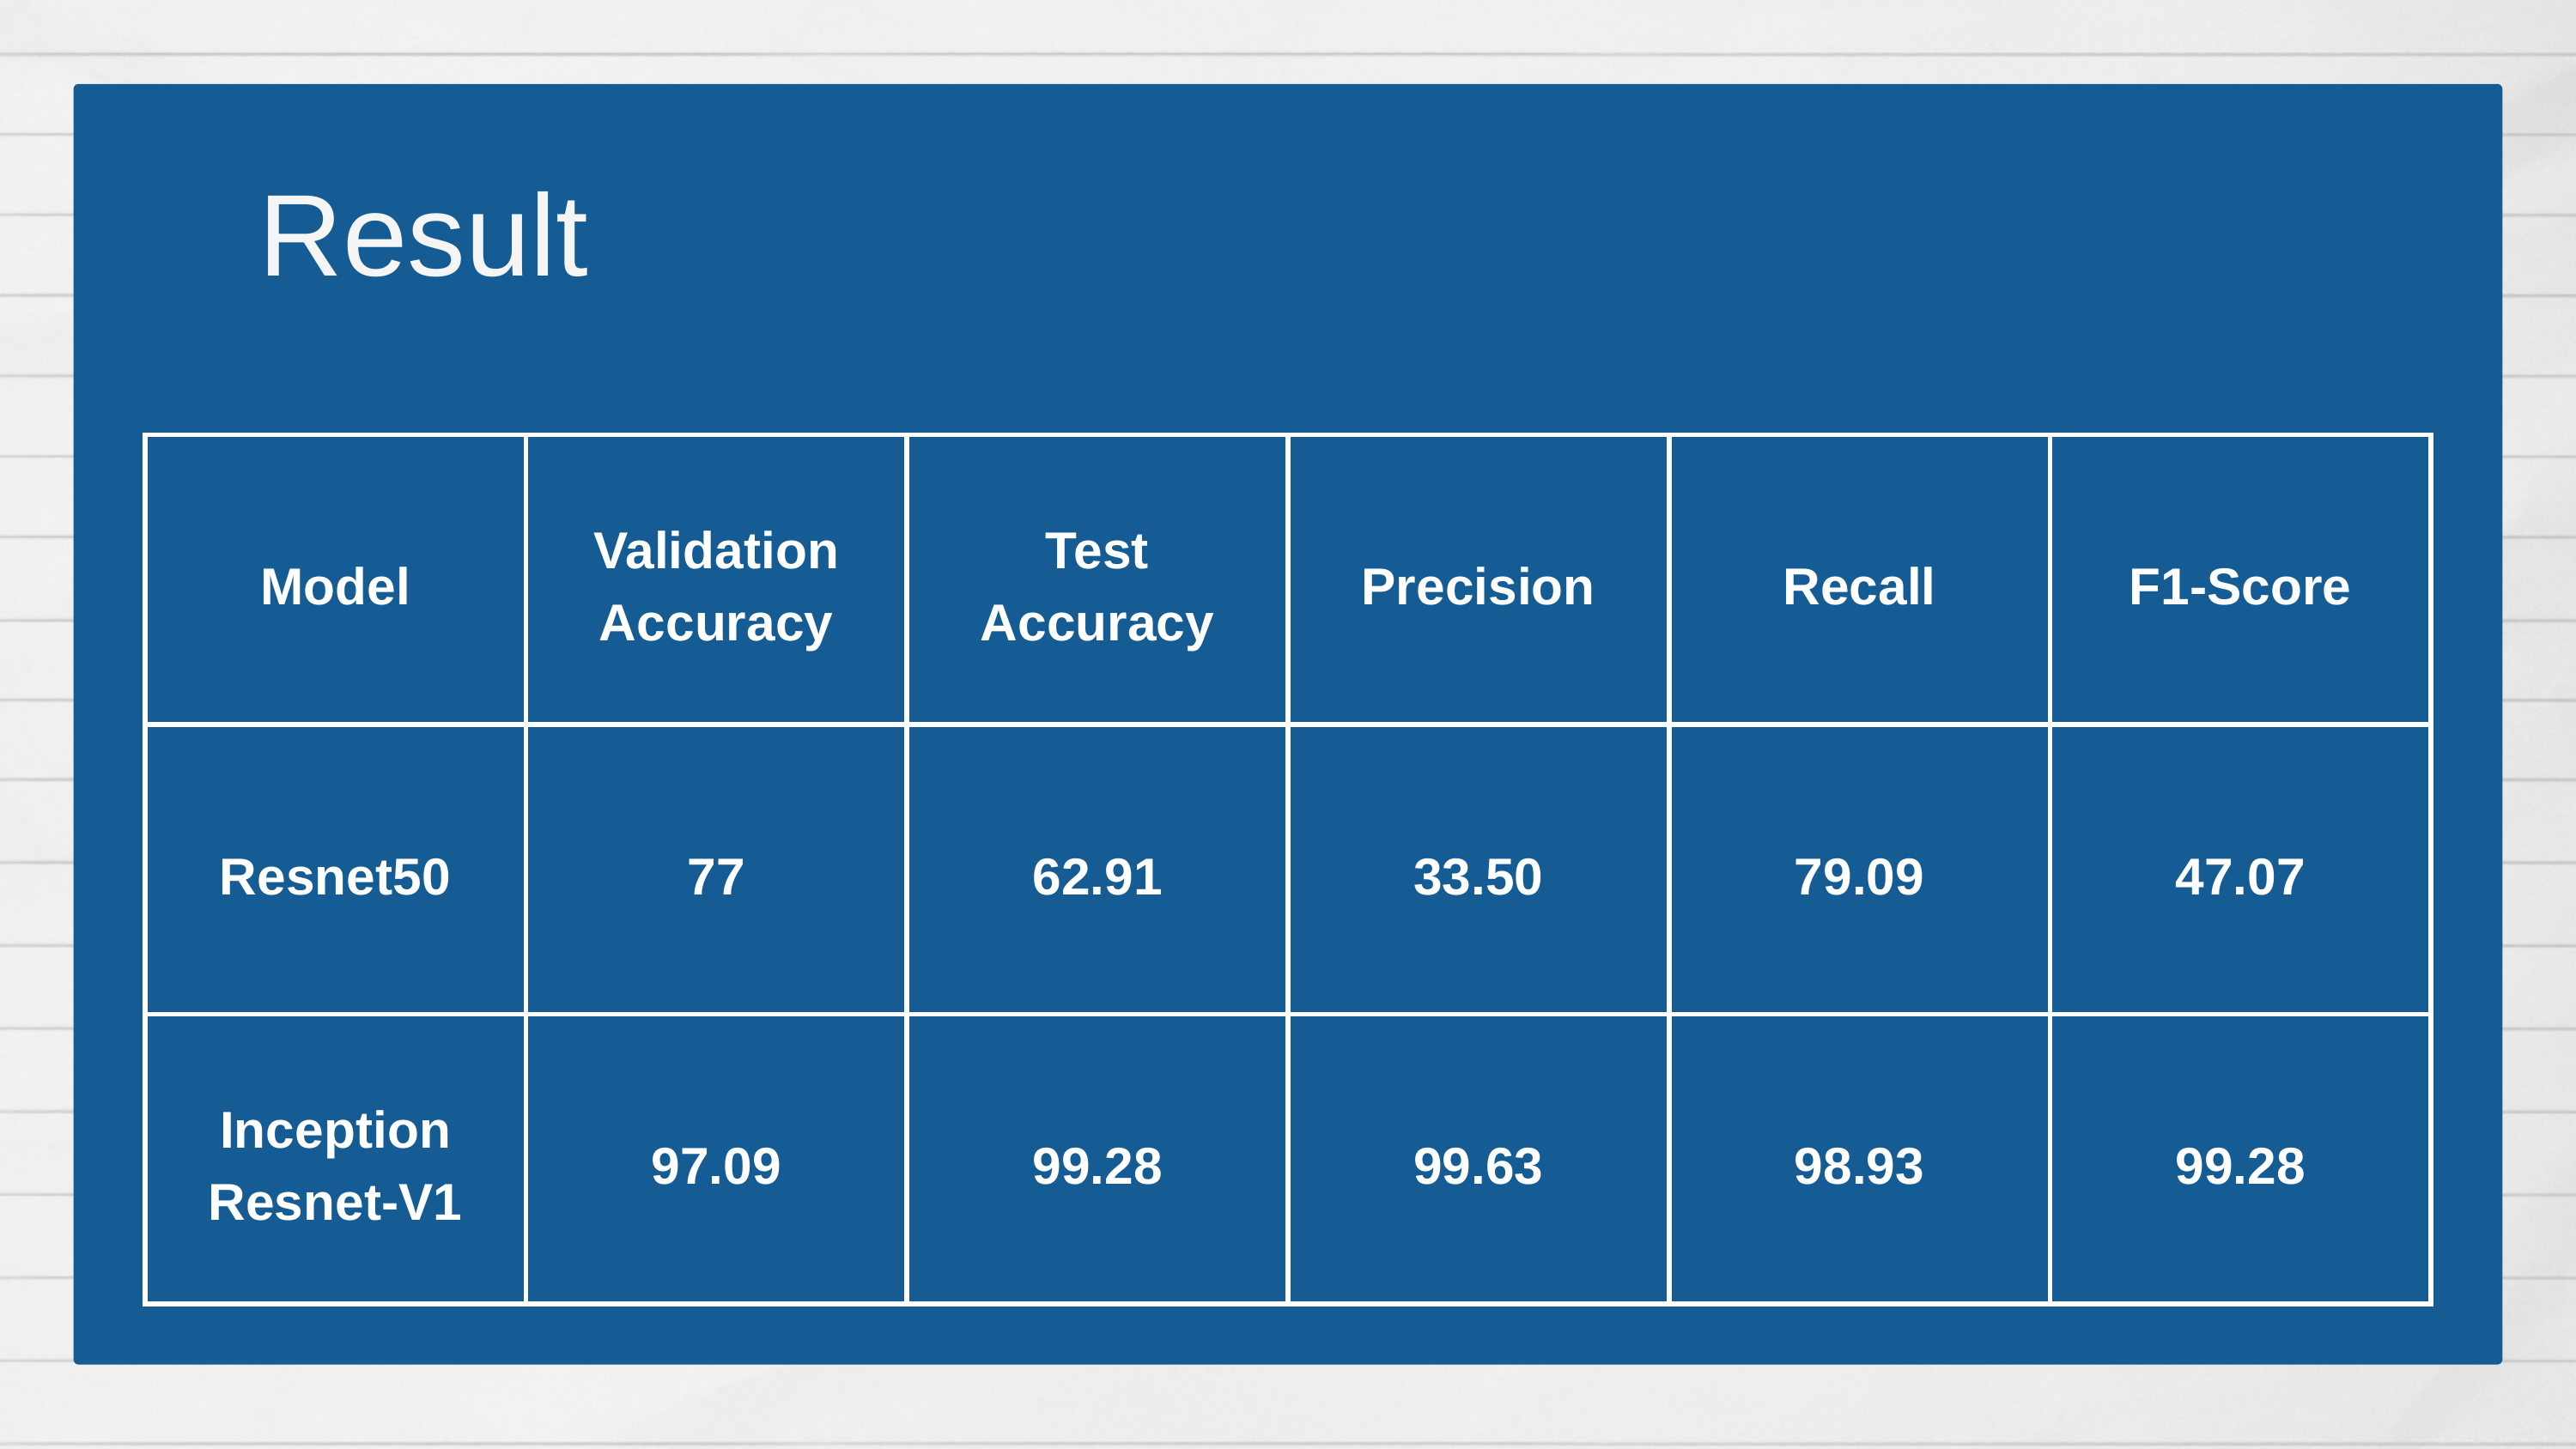

Result
| Model | Validation Accuracy | Test Accuracy | Precision | Recall | F1-Score |
| --- | --- | --- | --- | --- | --- |
| Resnet50 | 77 | 62.91 | 33.50 | 79.09 | 47.07 |
| Inception Resnet-V1 | 97.09 | 99.28 | 99.63 | 98.93 | 99.28 |